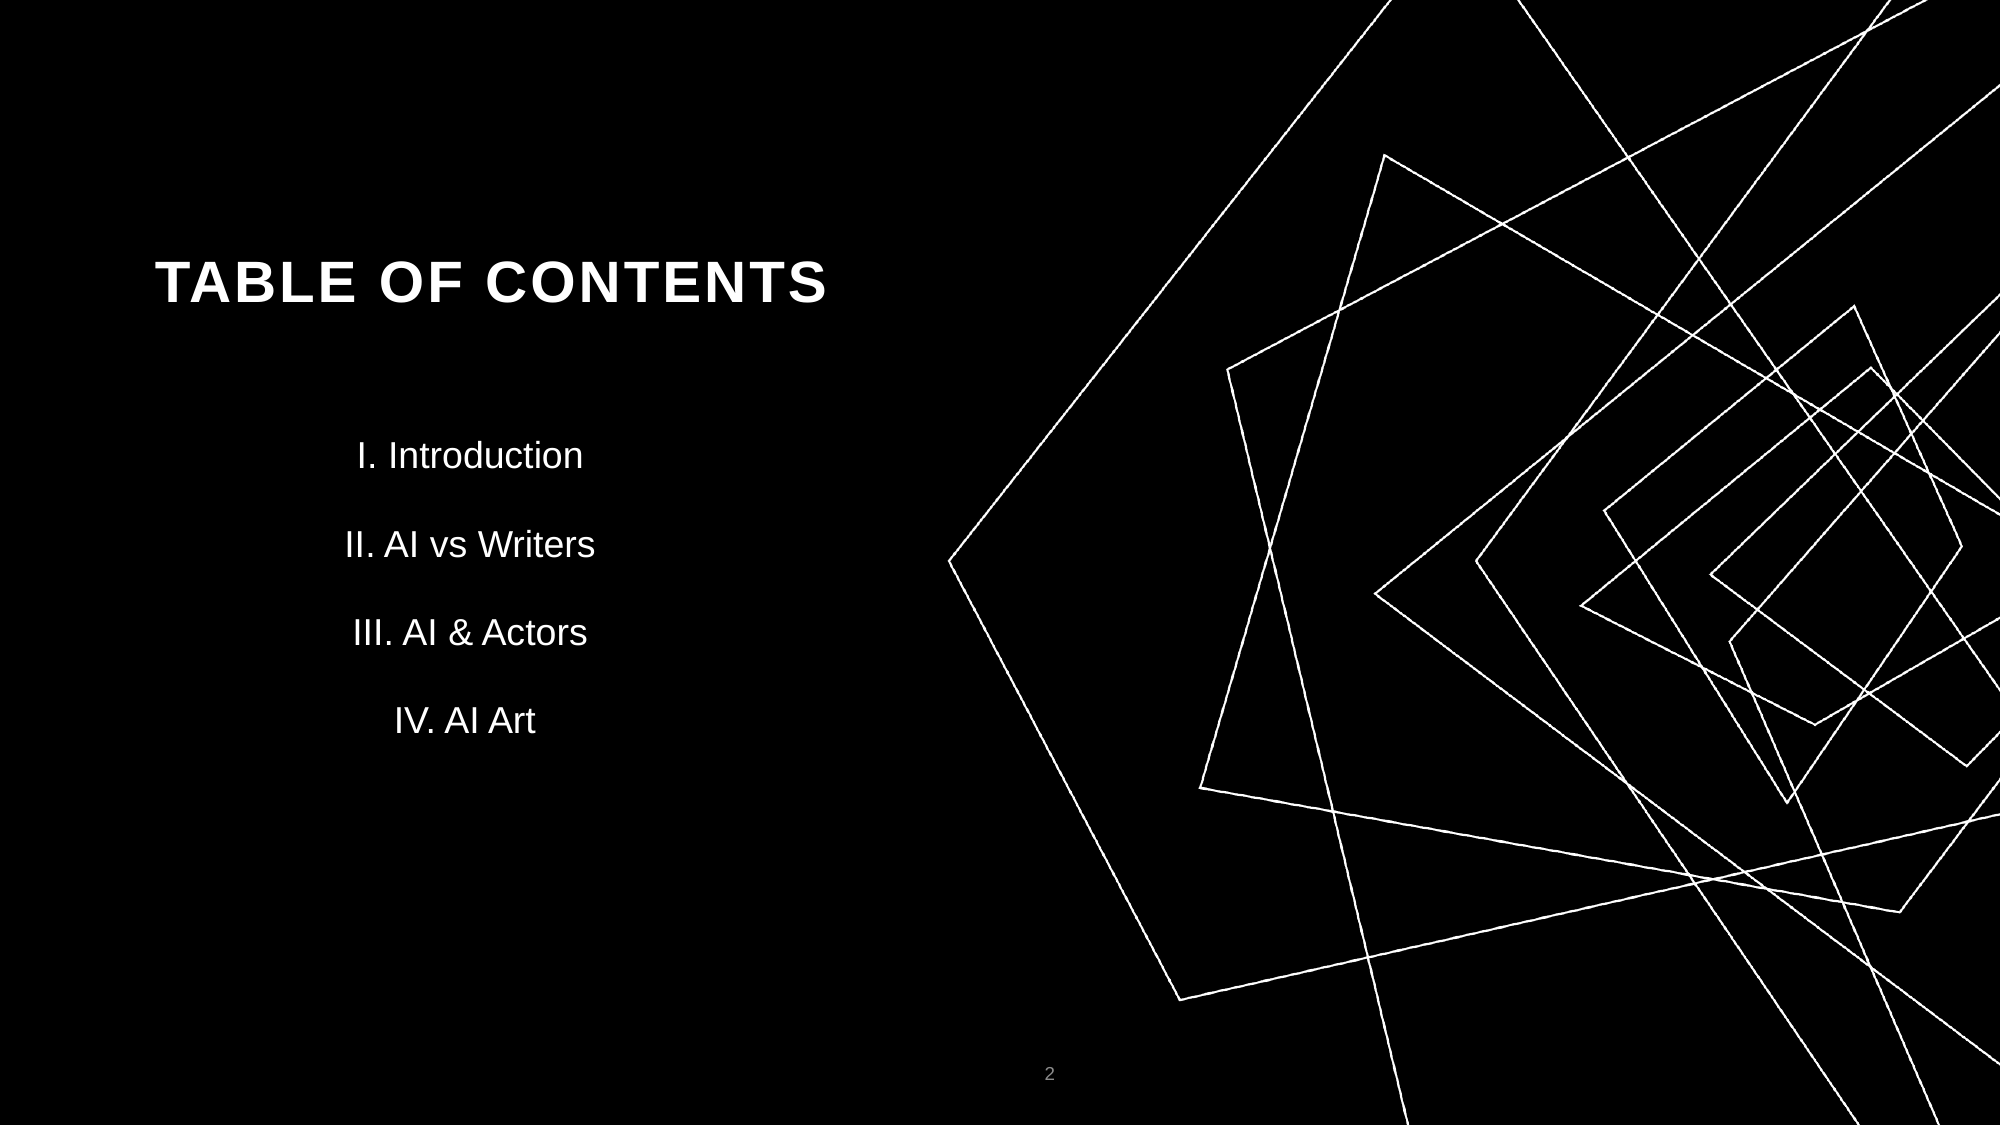

# Table of Contents
I. Introduction
II. AI vs Writers
III. AI & Actors
IV. AI Art
2